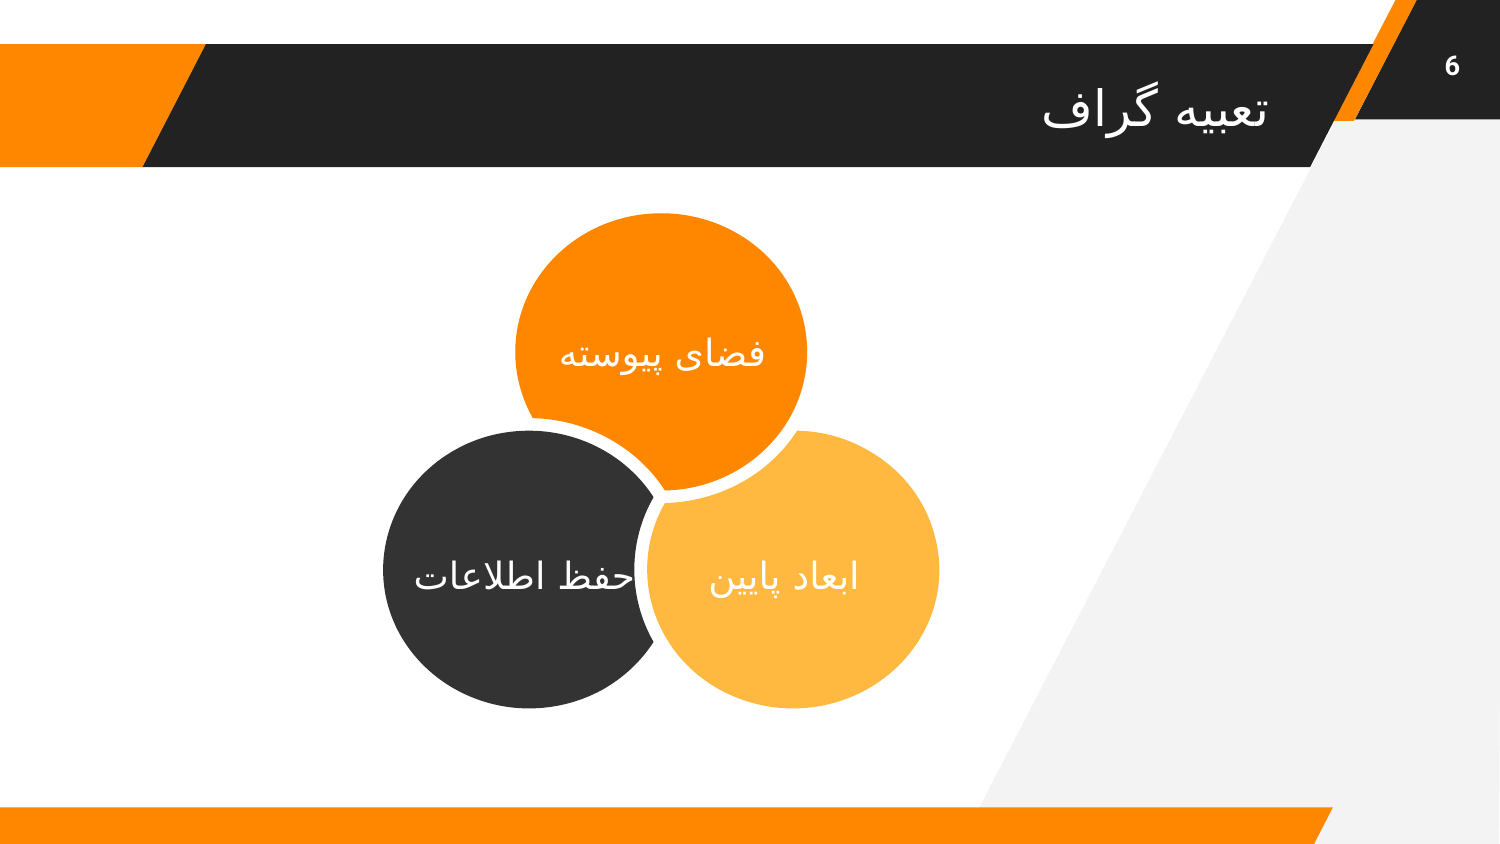

6
# تعبیه گراف

فضای پیوسته
حفظ اطلاعات
ابعاد پایین